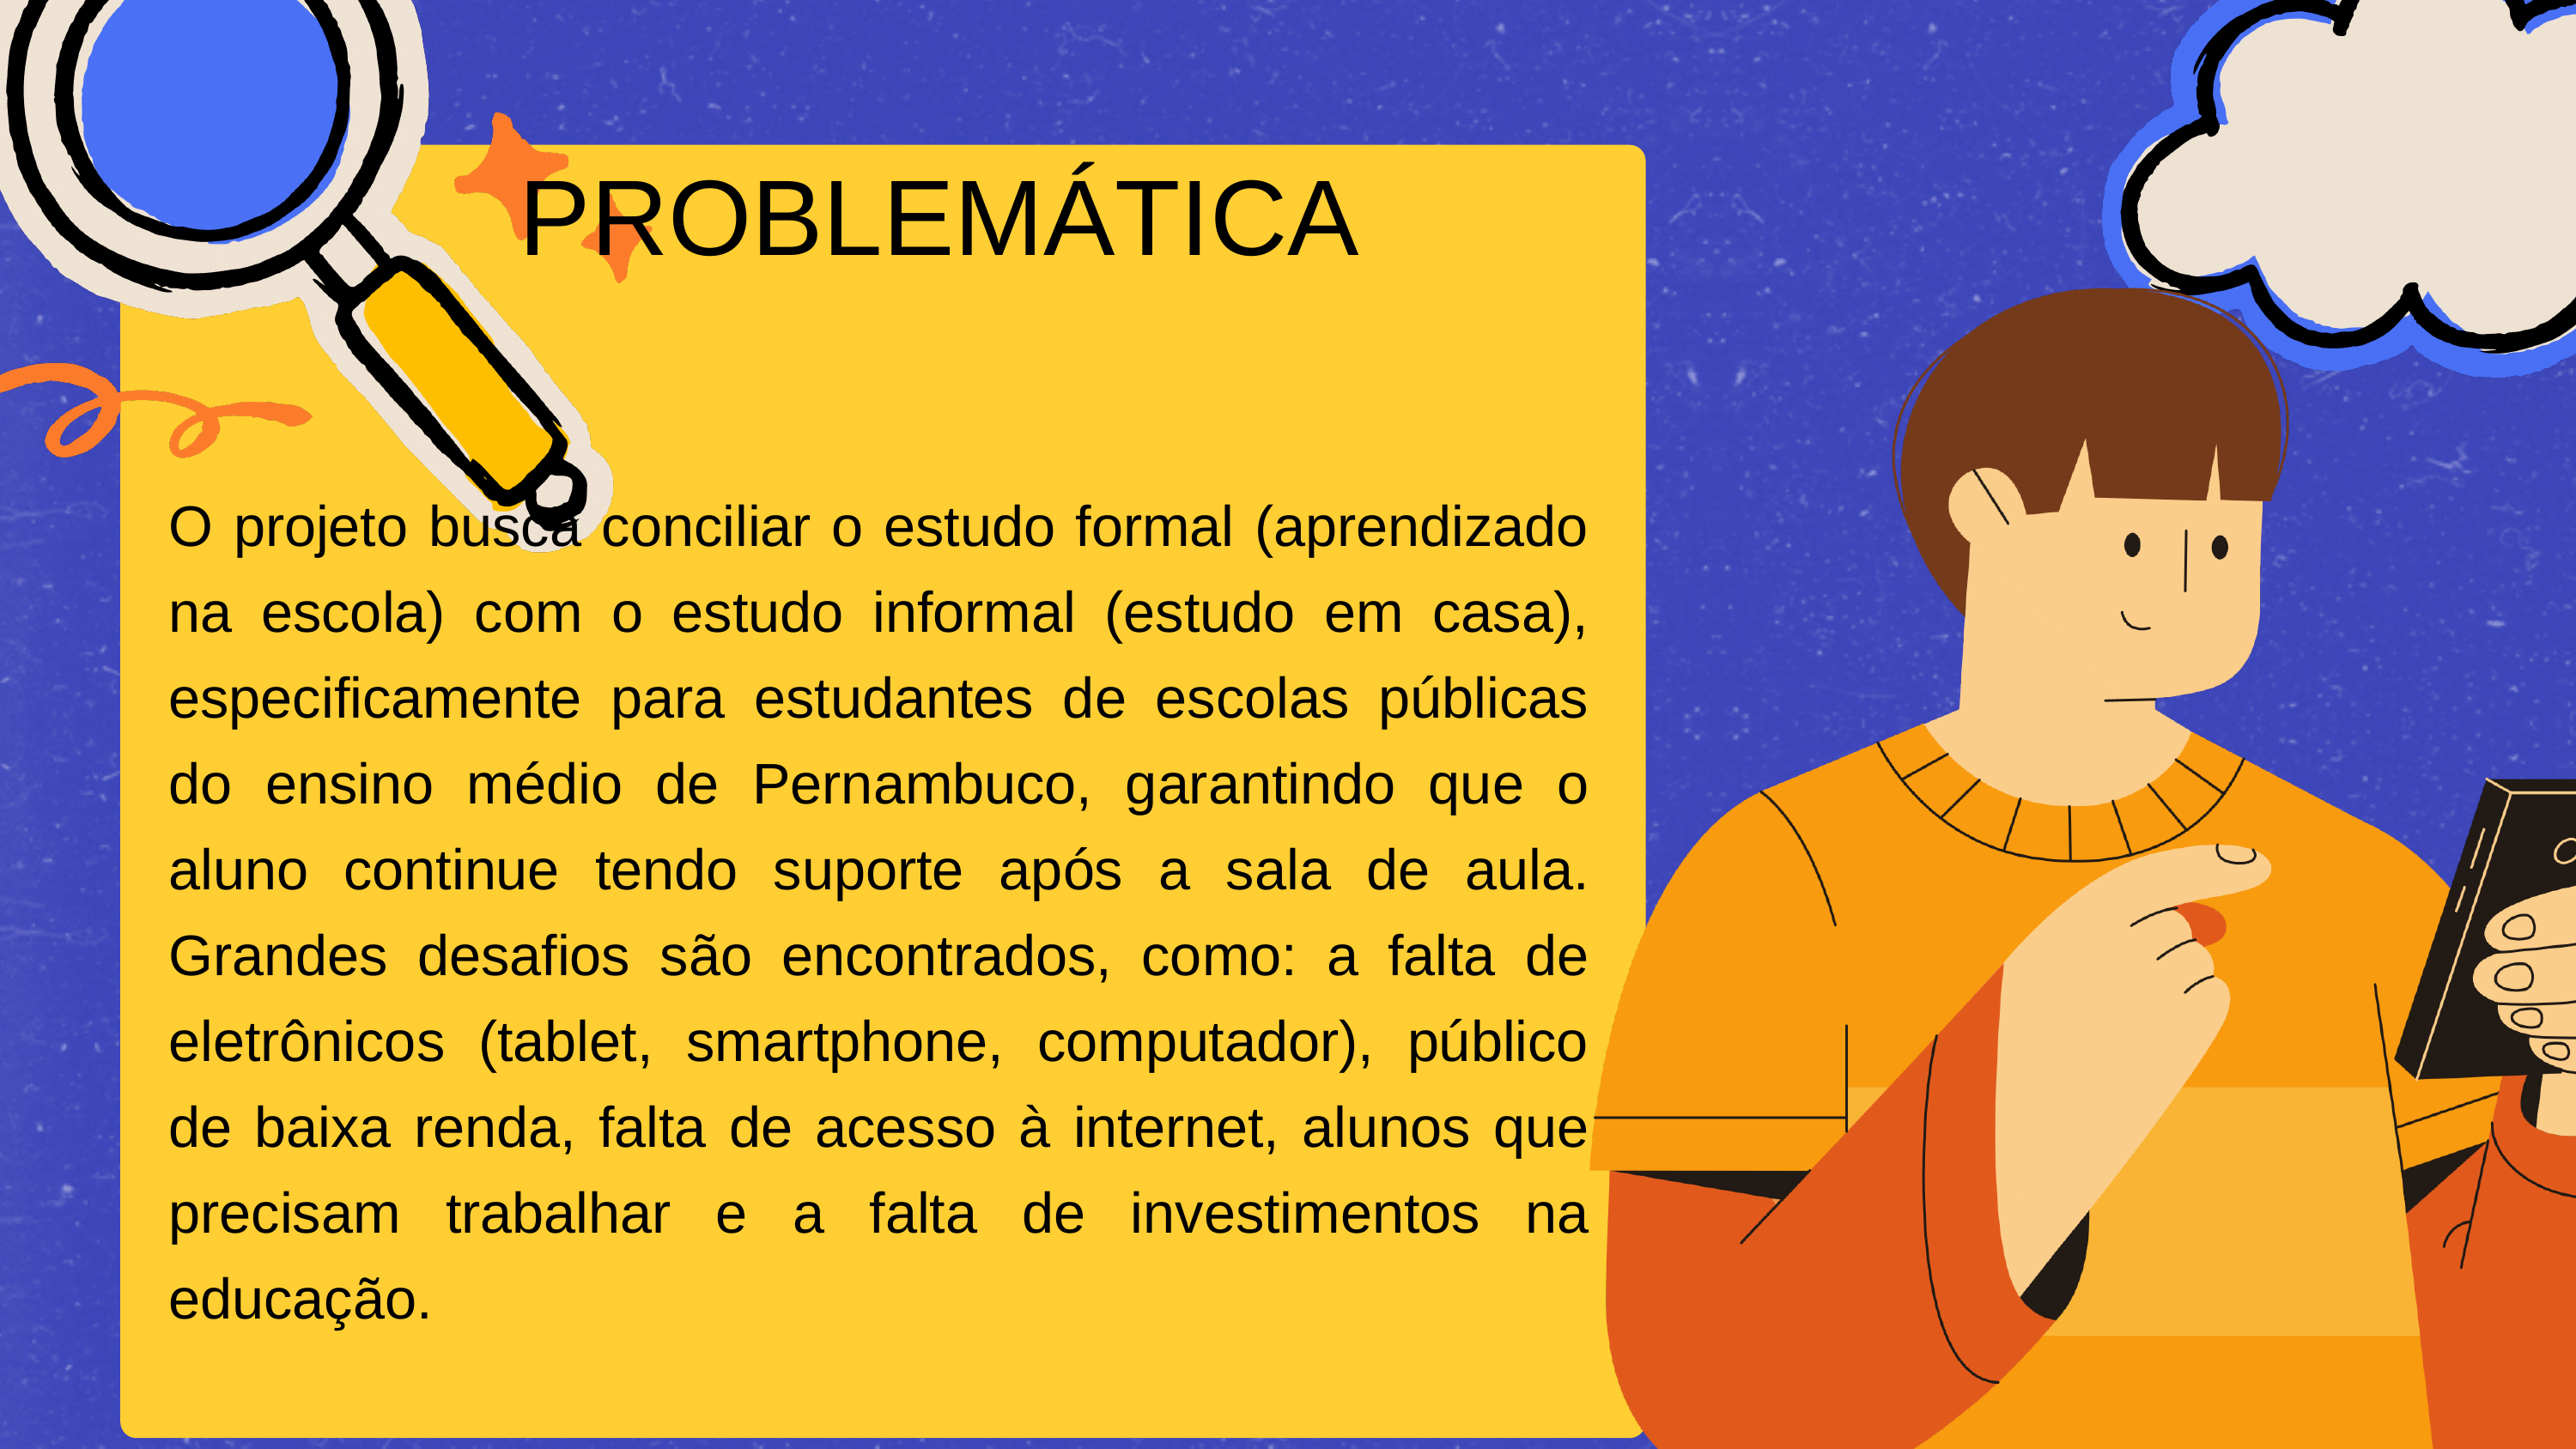

PROBLEMÁTICA

O projeto busca conciliar o estudo formal (aprendizado na escola) com o estudo informal (estudo em casa), especificamente para estudantes de escolas públicas do ensino médio de Pernambuco, garantindo que o aluno continue tendo suporte após a sala de aula. Grandes desafios são encontrados, como: a falta de eletrônicos (tablet, smartphone, computador), público de baixa renda, falta de acesso à internet, alunos que precisam trabalhar e a falta de investimentos na educação.